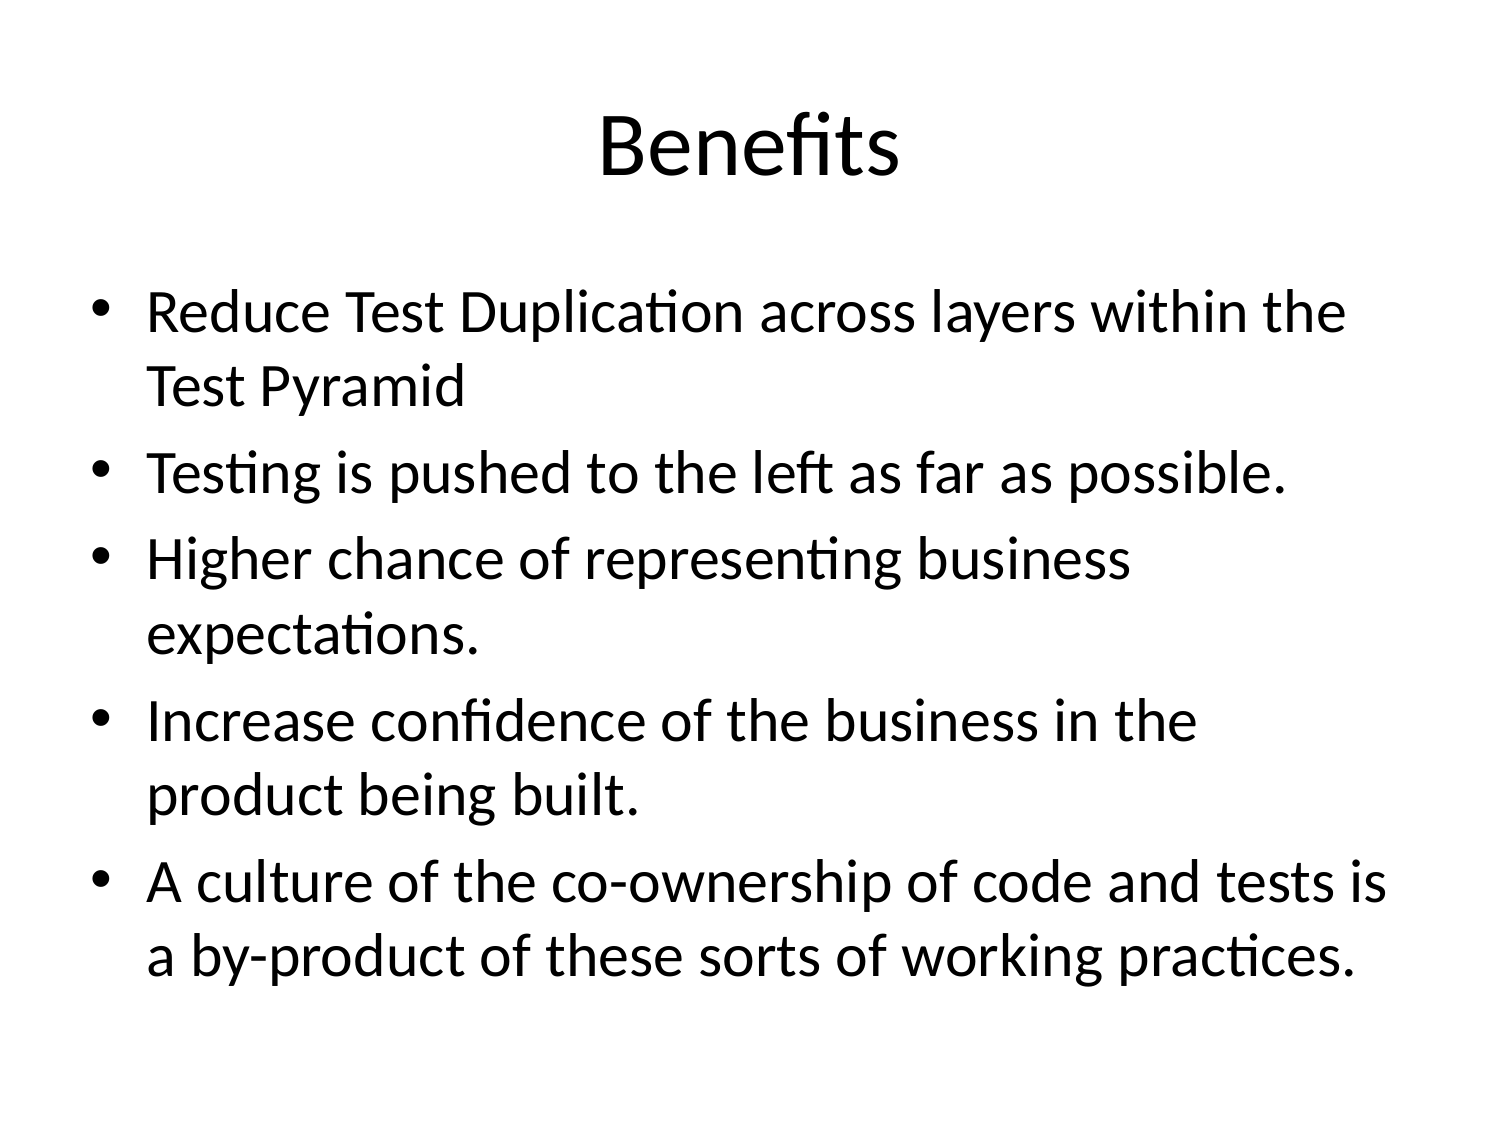

# Benefits
Reduce Test Duplication across layers within the Test Pyramid
Testing is pushed to the left as far as possible.
Higher chance of representing business expectations.
Increase confidence of the business in the product being built.
A culture of the co-ownership of code and tests is a by-product of these sorts of working practices.